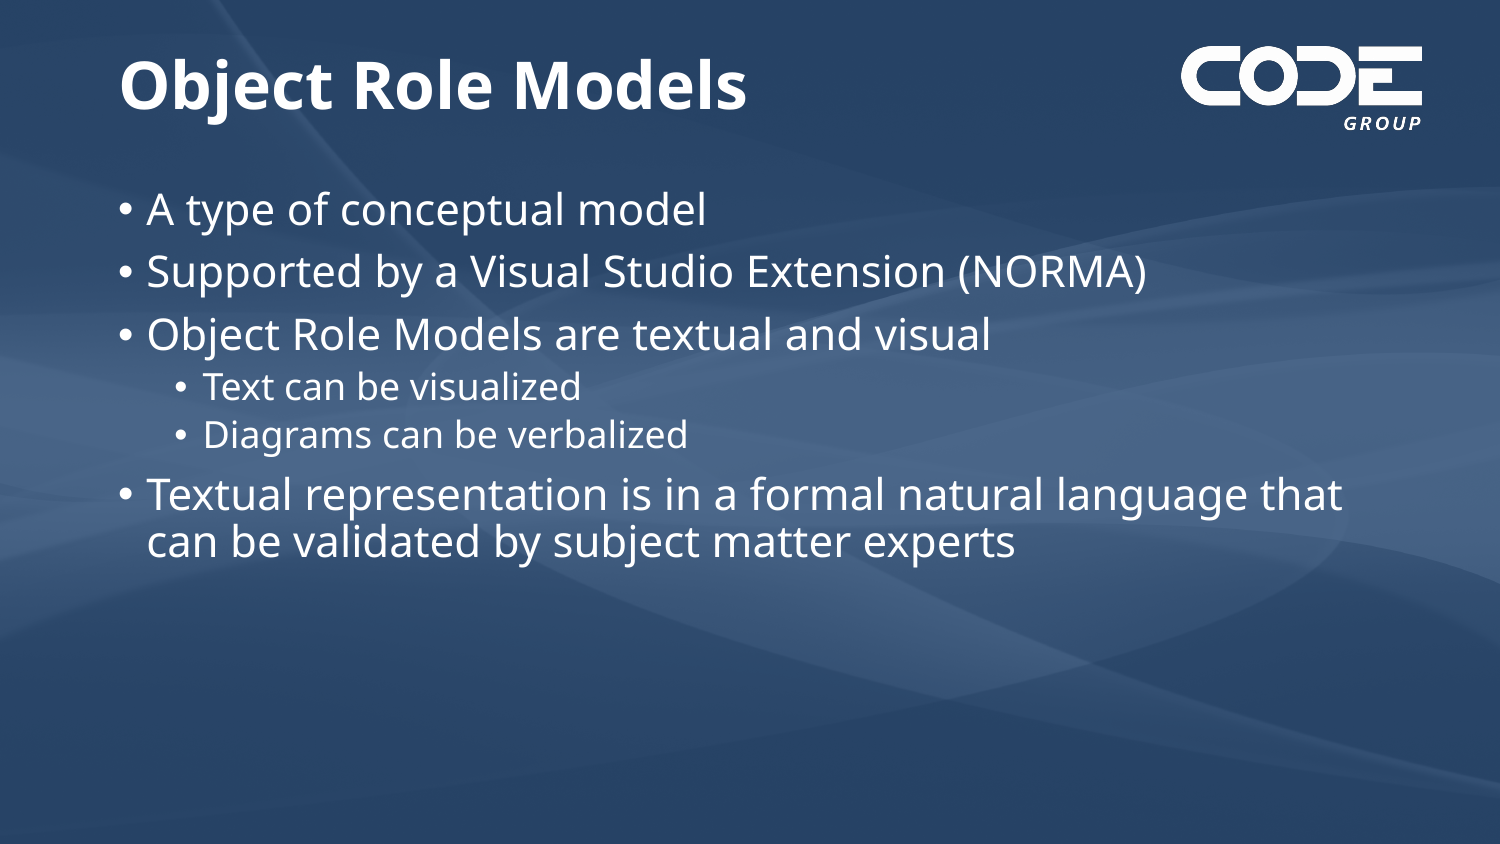

# Object Role Models
A type of conceptual model
Supported by a Visual Studio Extension (NORMA)
Object Role Models are textual and visual
Text can be visualized
Diagrams can be verbalized
Textual representation is in a formal natural language that can be validated by subject matter experts